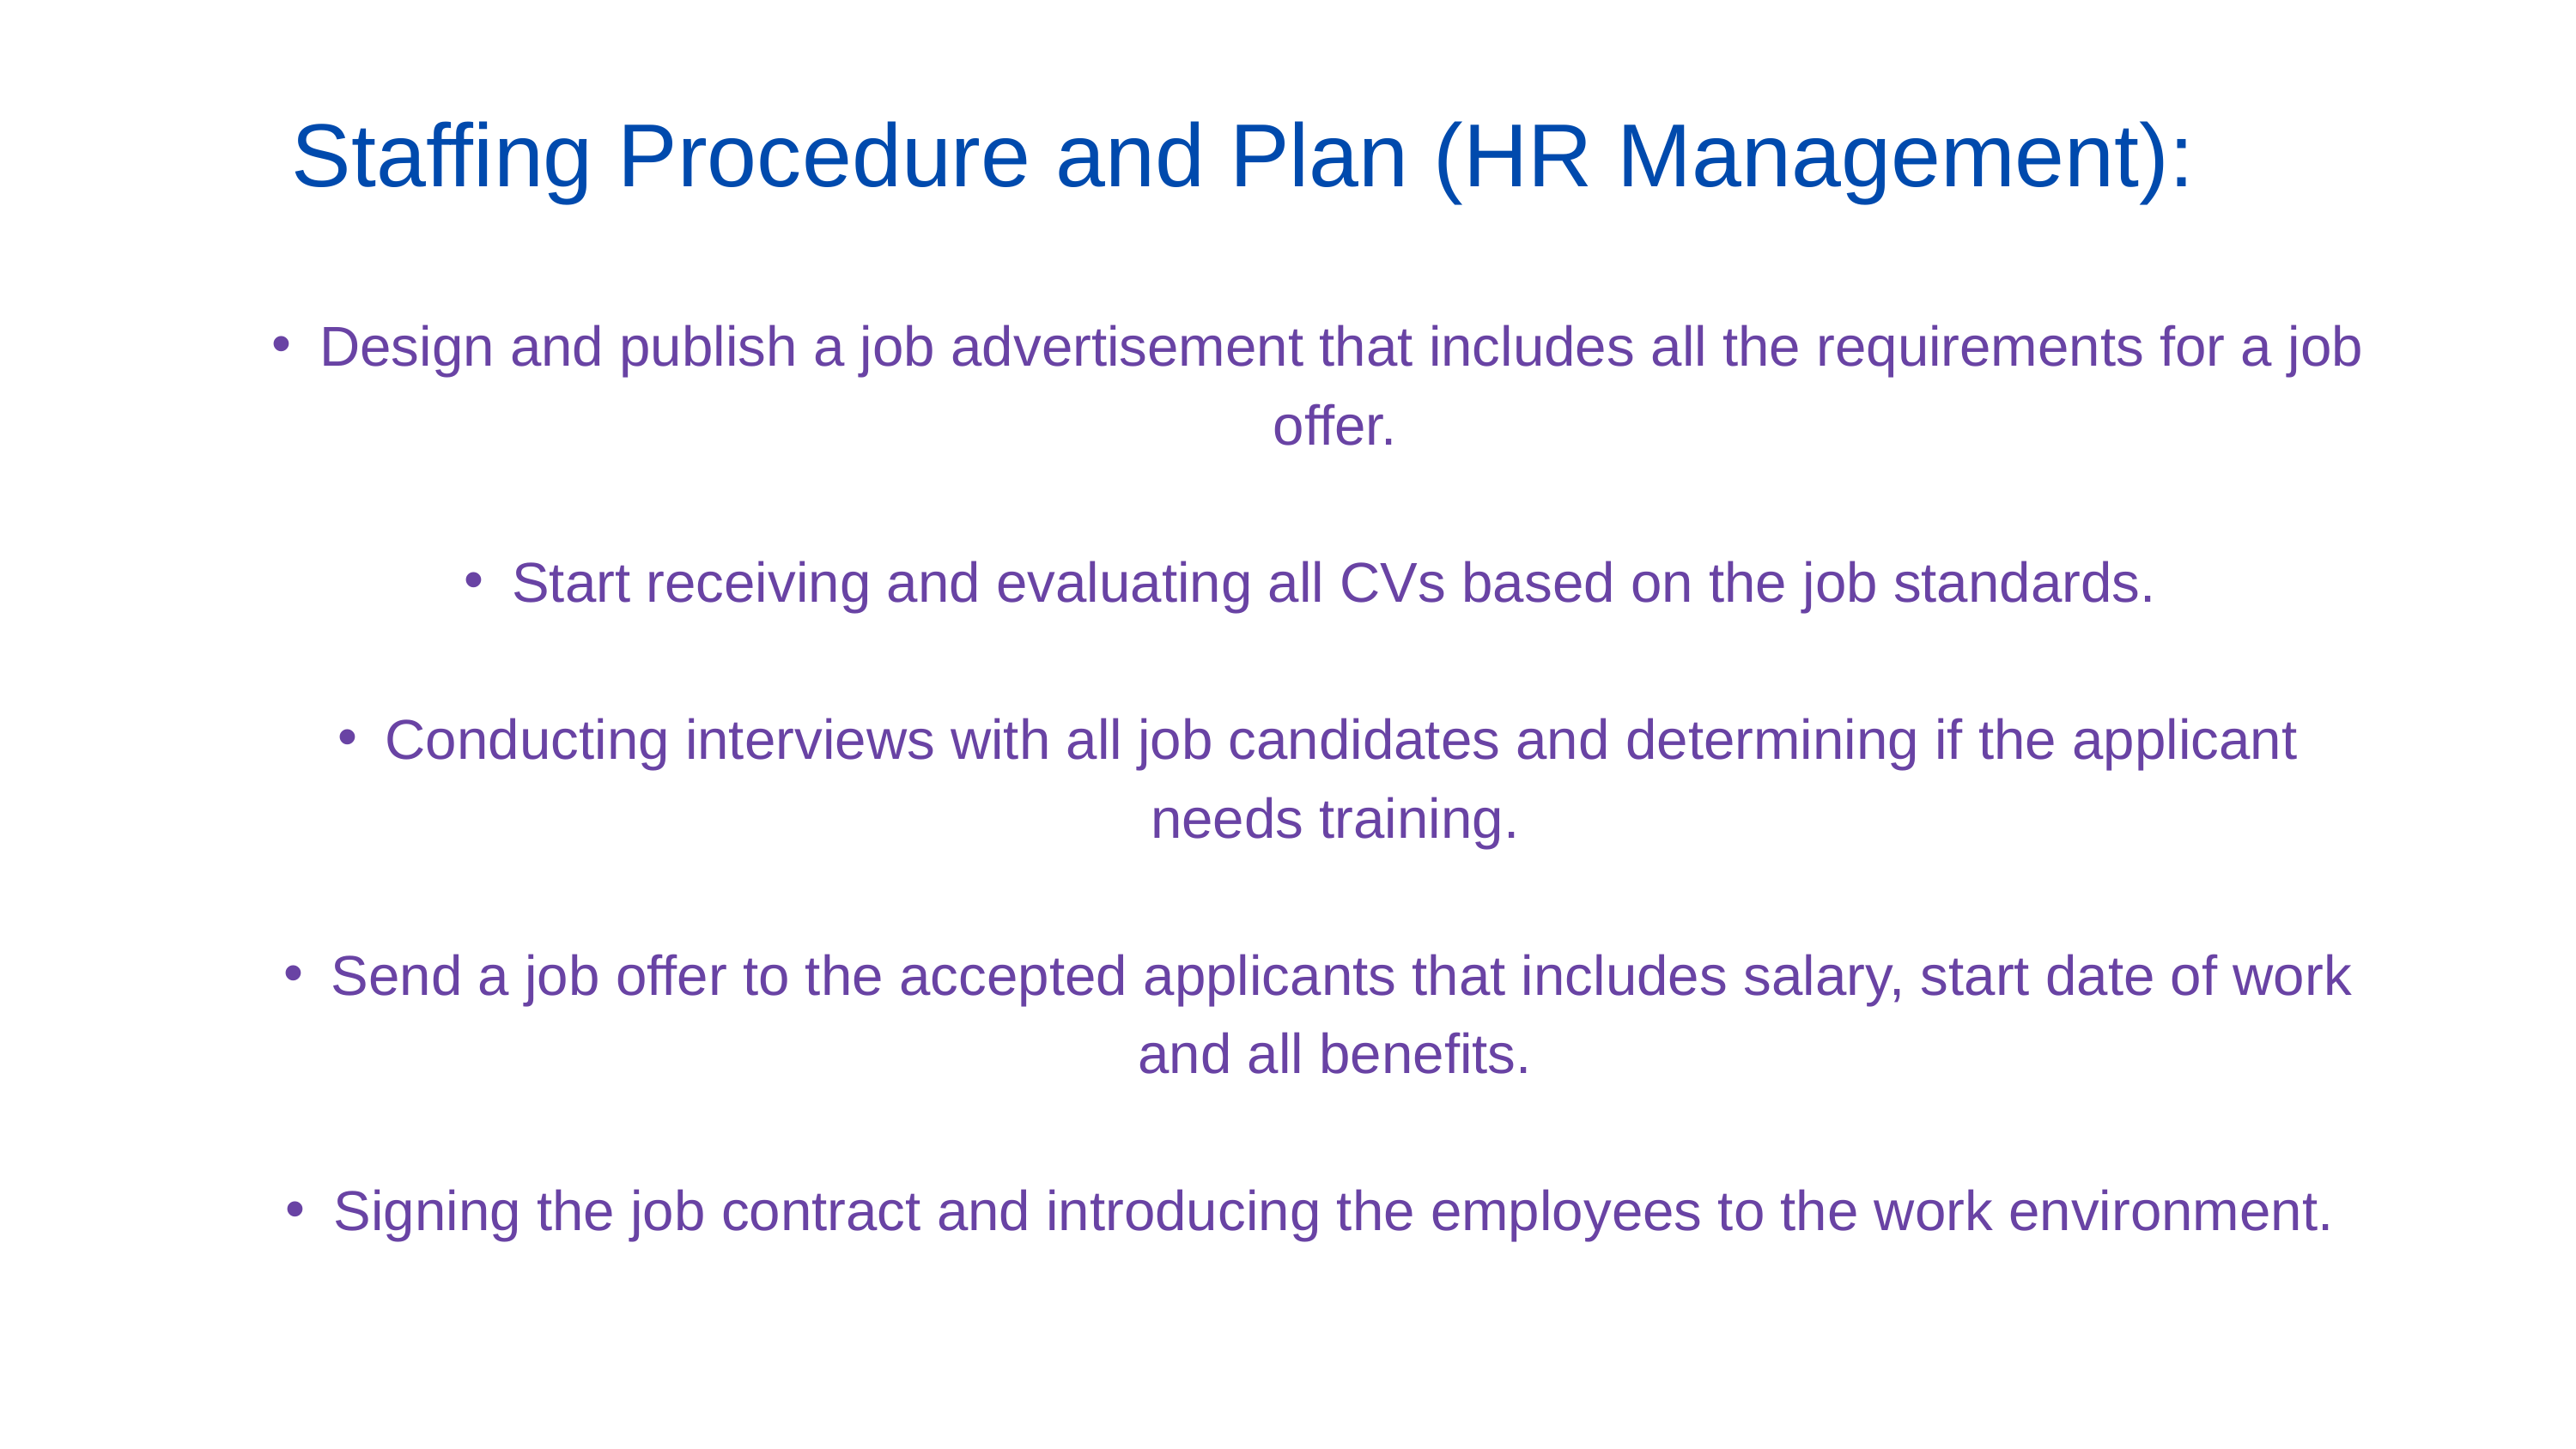

Staffing Procedure and Plan (HR Management):
Design and publish a job advertisement that includes all the requirements for a job offer.

Start receiving and evaluating all CVs based on the job standards.

Conducting interviews with all job candidates and determining if the applicant needs training.

Send a job offer to the accepted applicants that includes salary, start date of work and all benefits.

Signing the job contract and introducing the employees to the work environment.